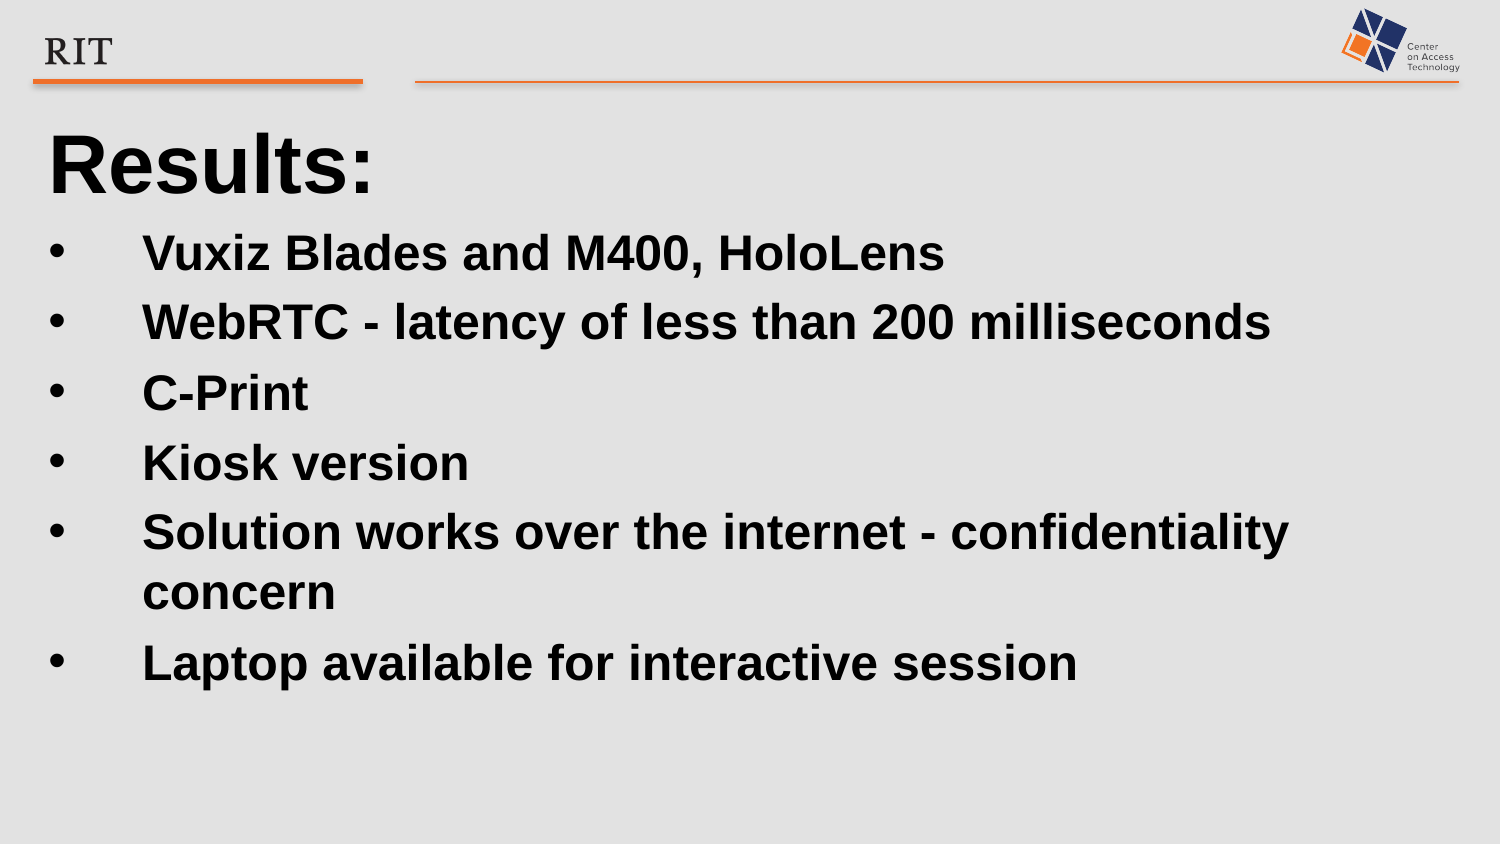

Results:
Vuxiz Blades and M400, HoloLens
WebRTC - latency of less than 200 milliseconds
C-Print
Kiosk version
Solution works over the internet - confidentiality concern
Laptop available for interactive session